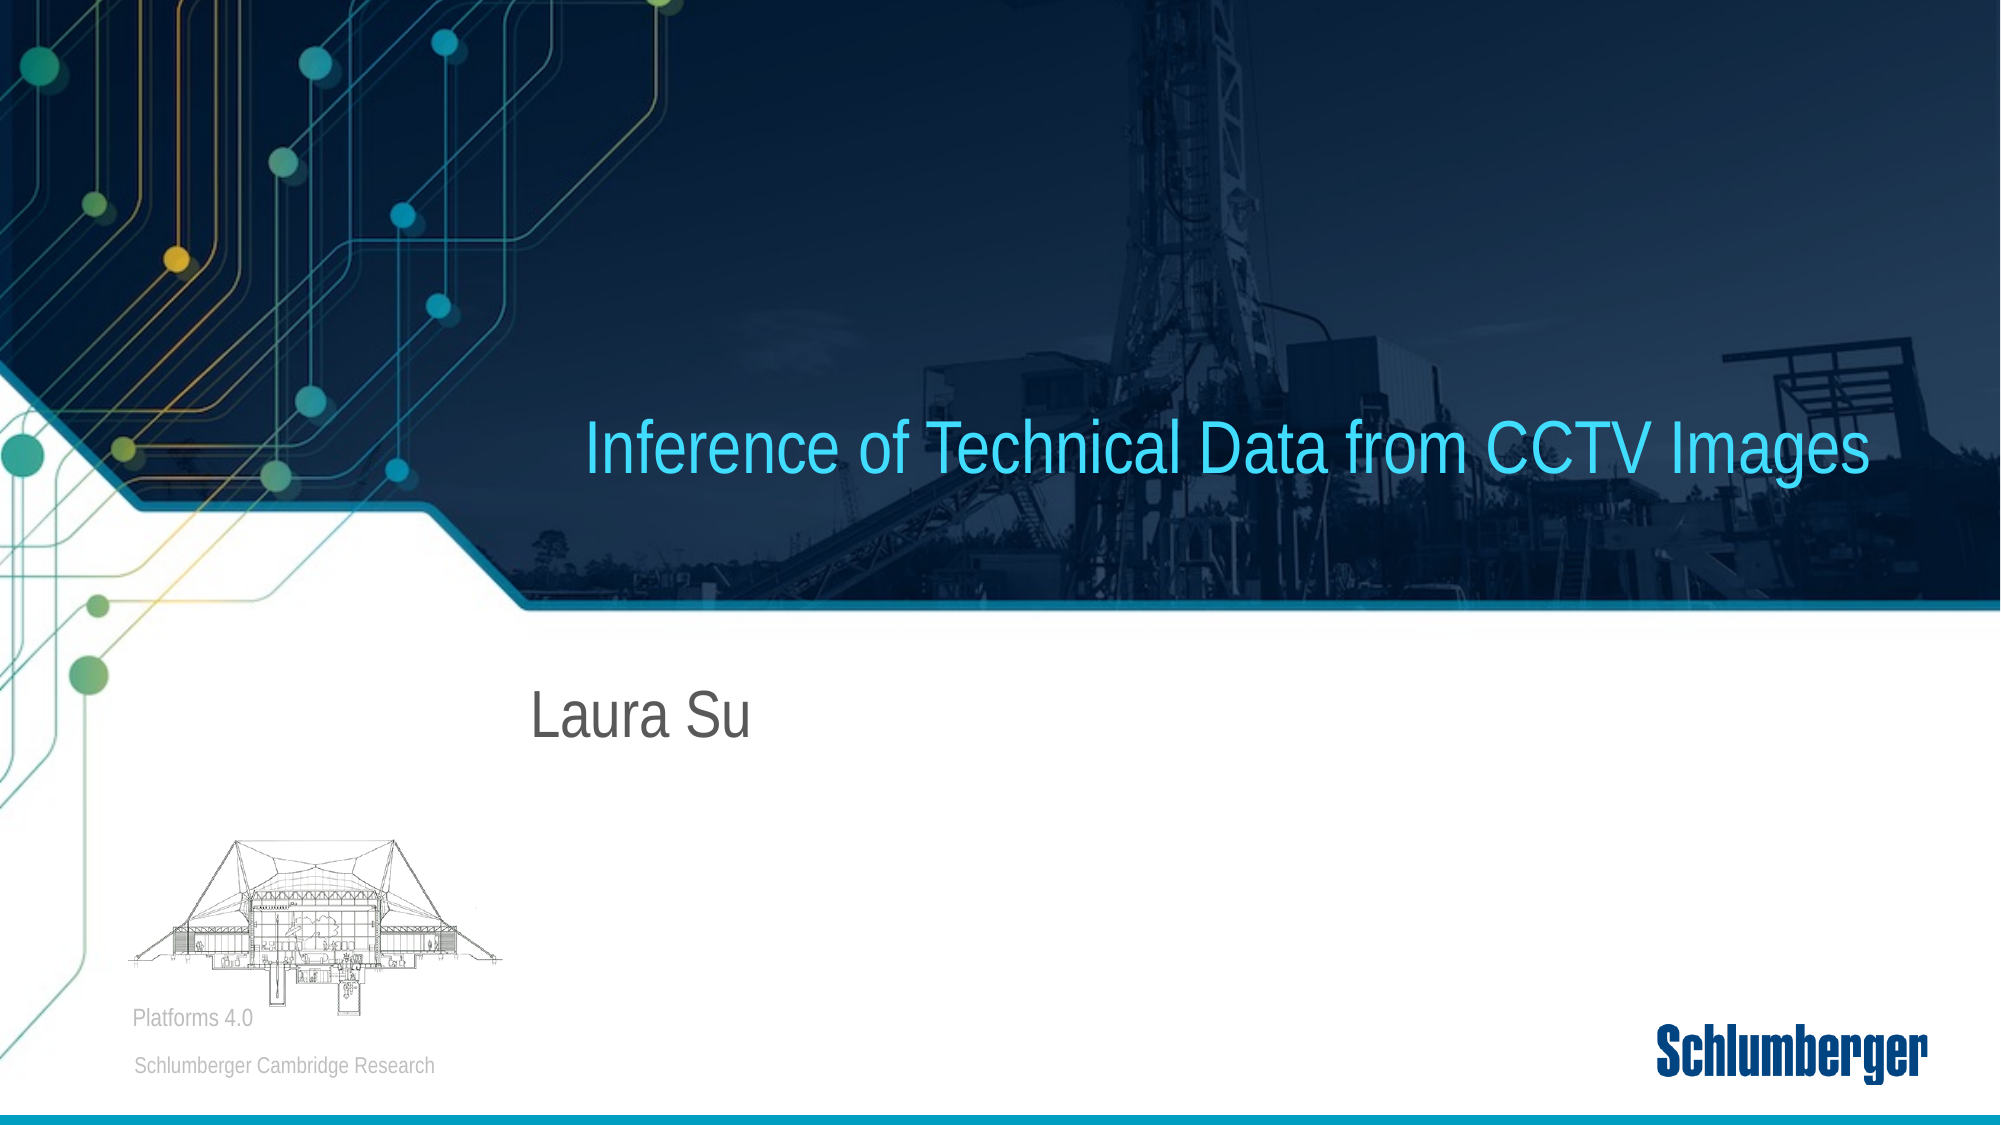

# Inference of Technical Data from CCTV Images
Laura Su
Schlumberger Cambridge Research